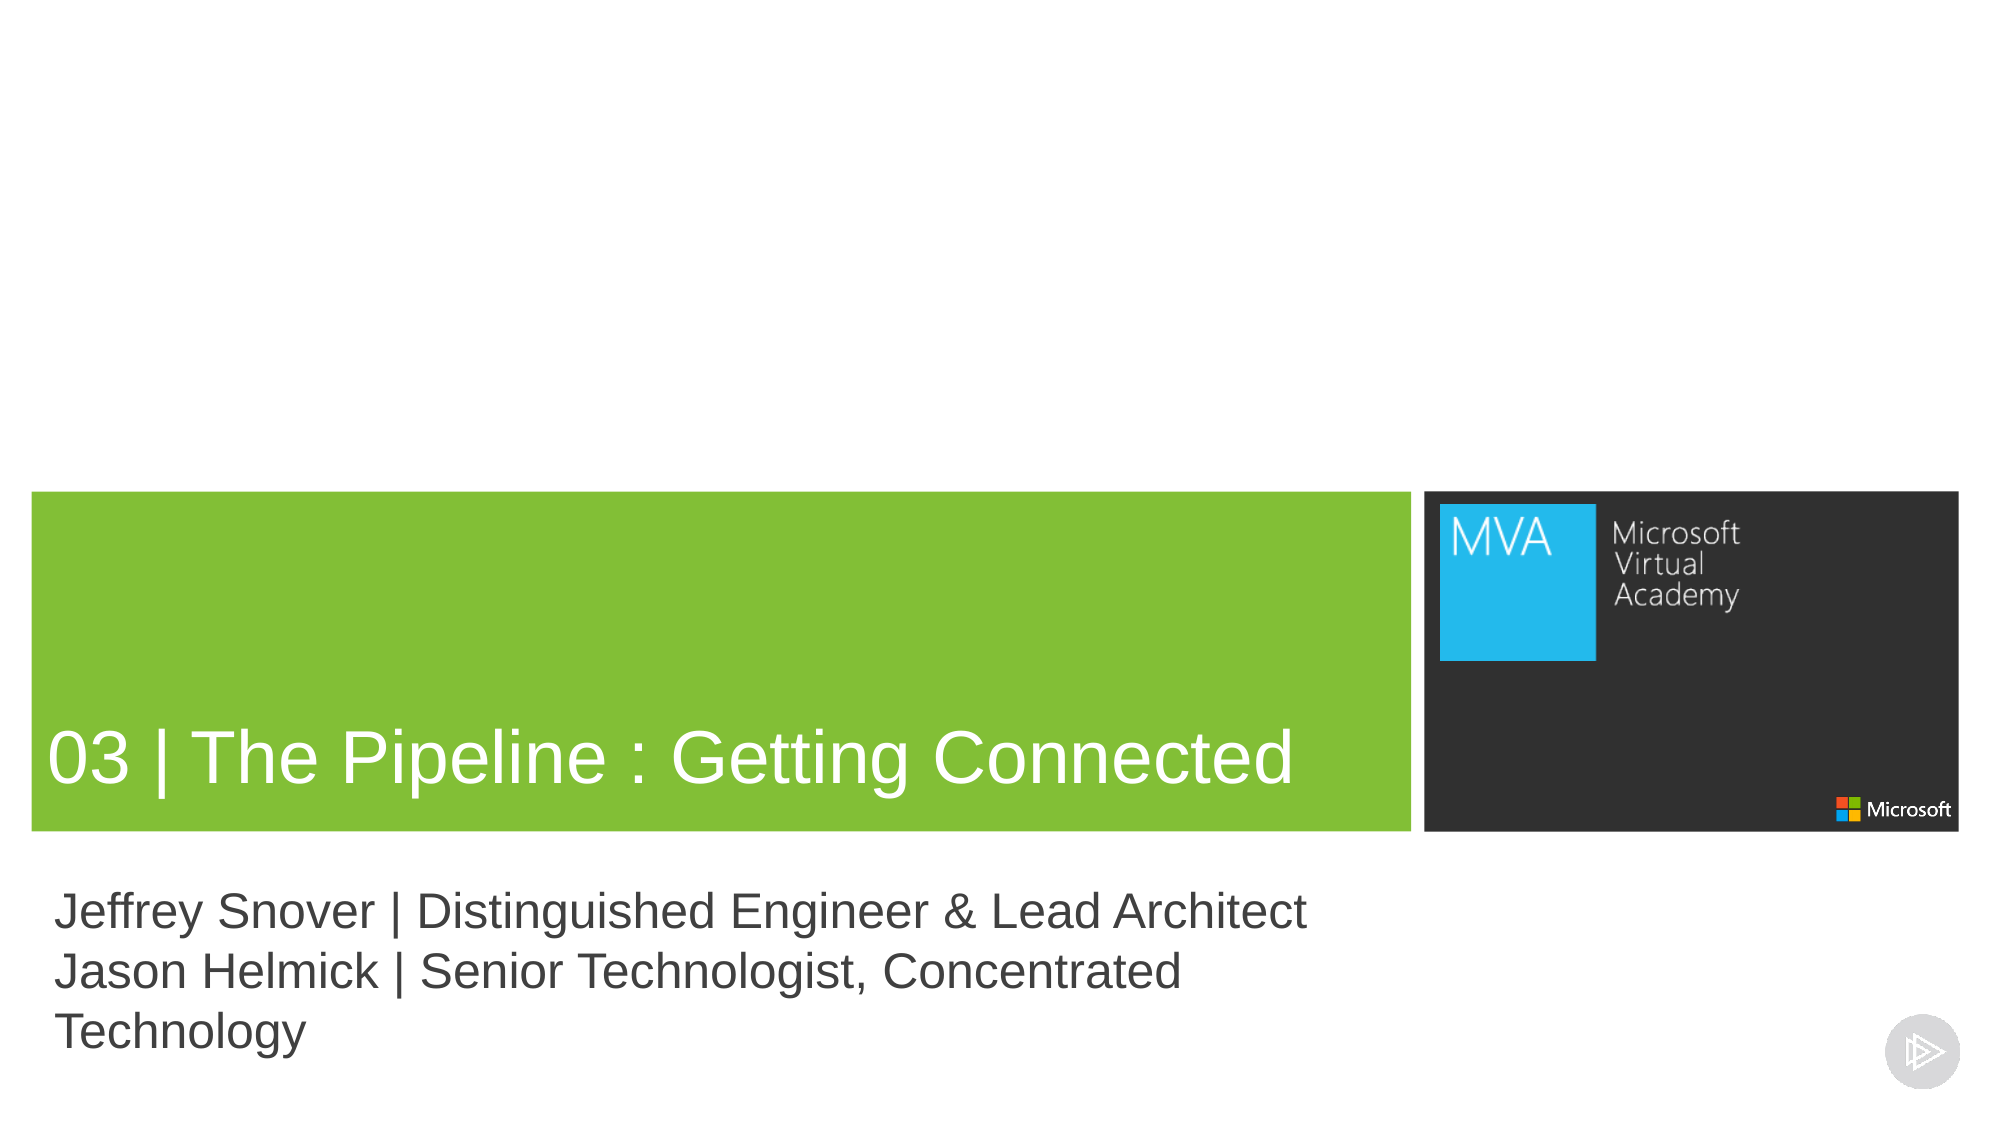

03 | The Pipeline : Getting Connected
Jeffrey Snover | Distinguished Engineer & Lead Architect
Jason Helmick | Senior Technologist, Concentrated Technology